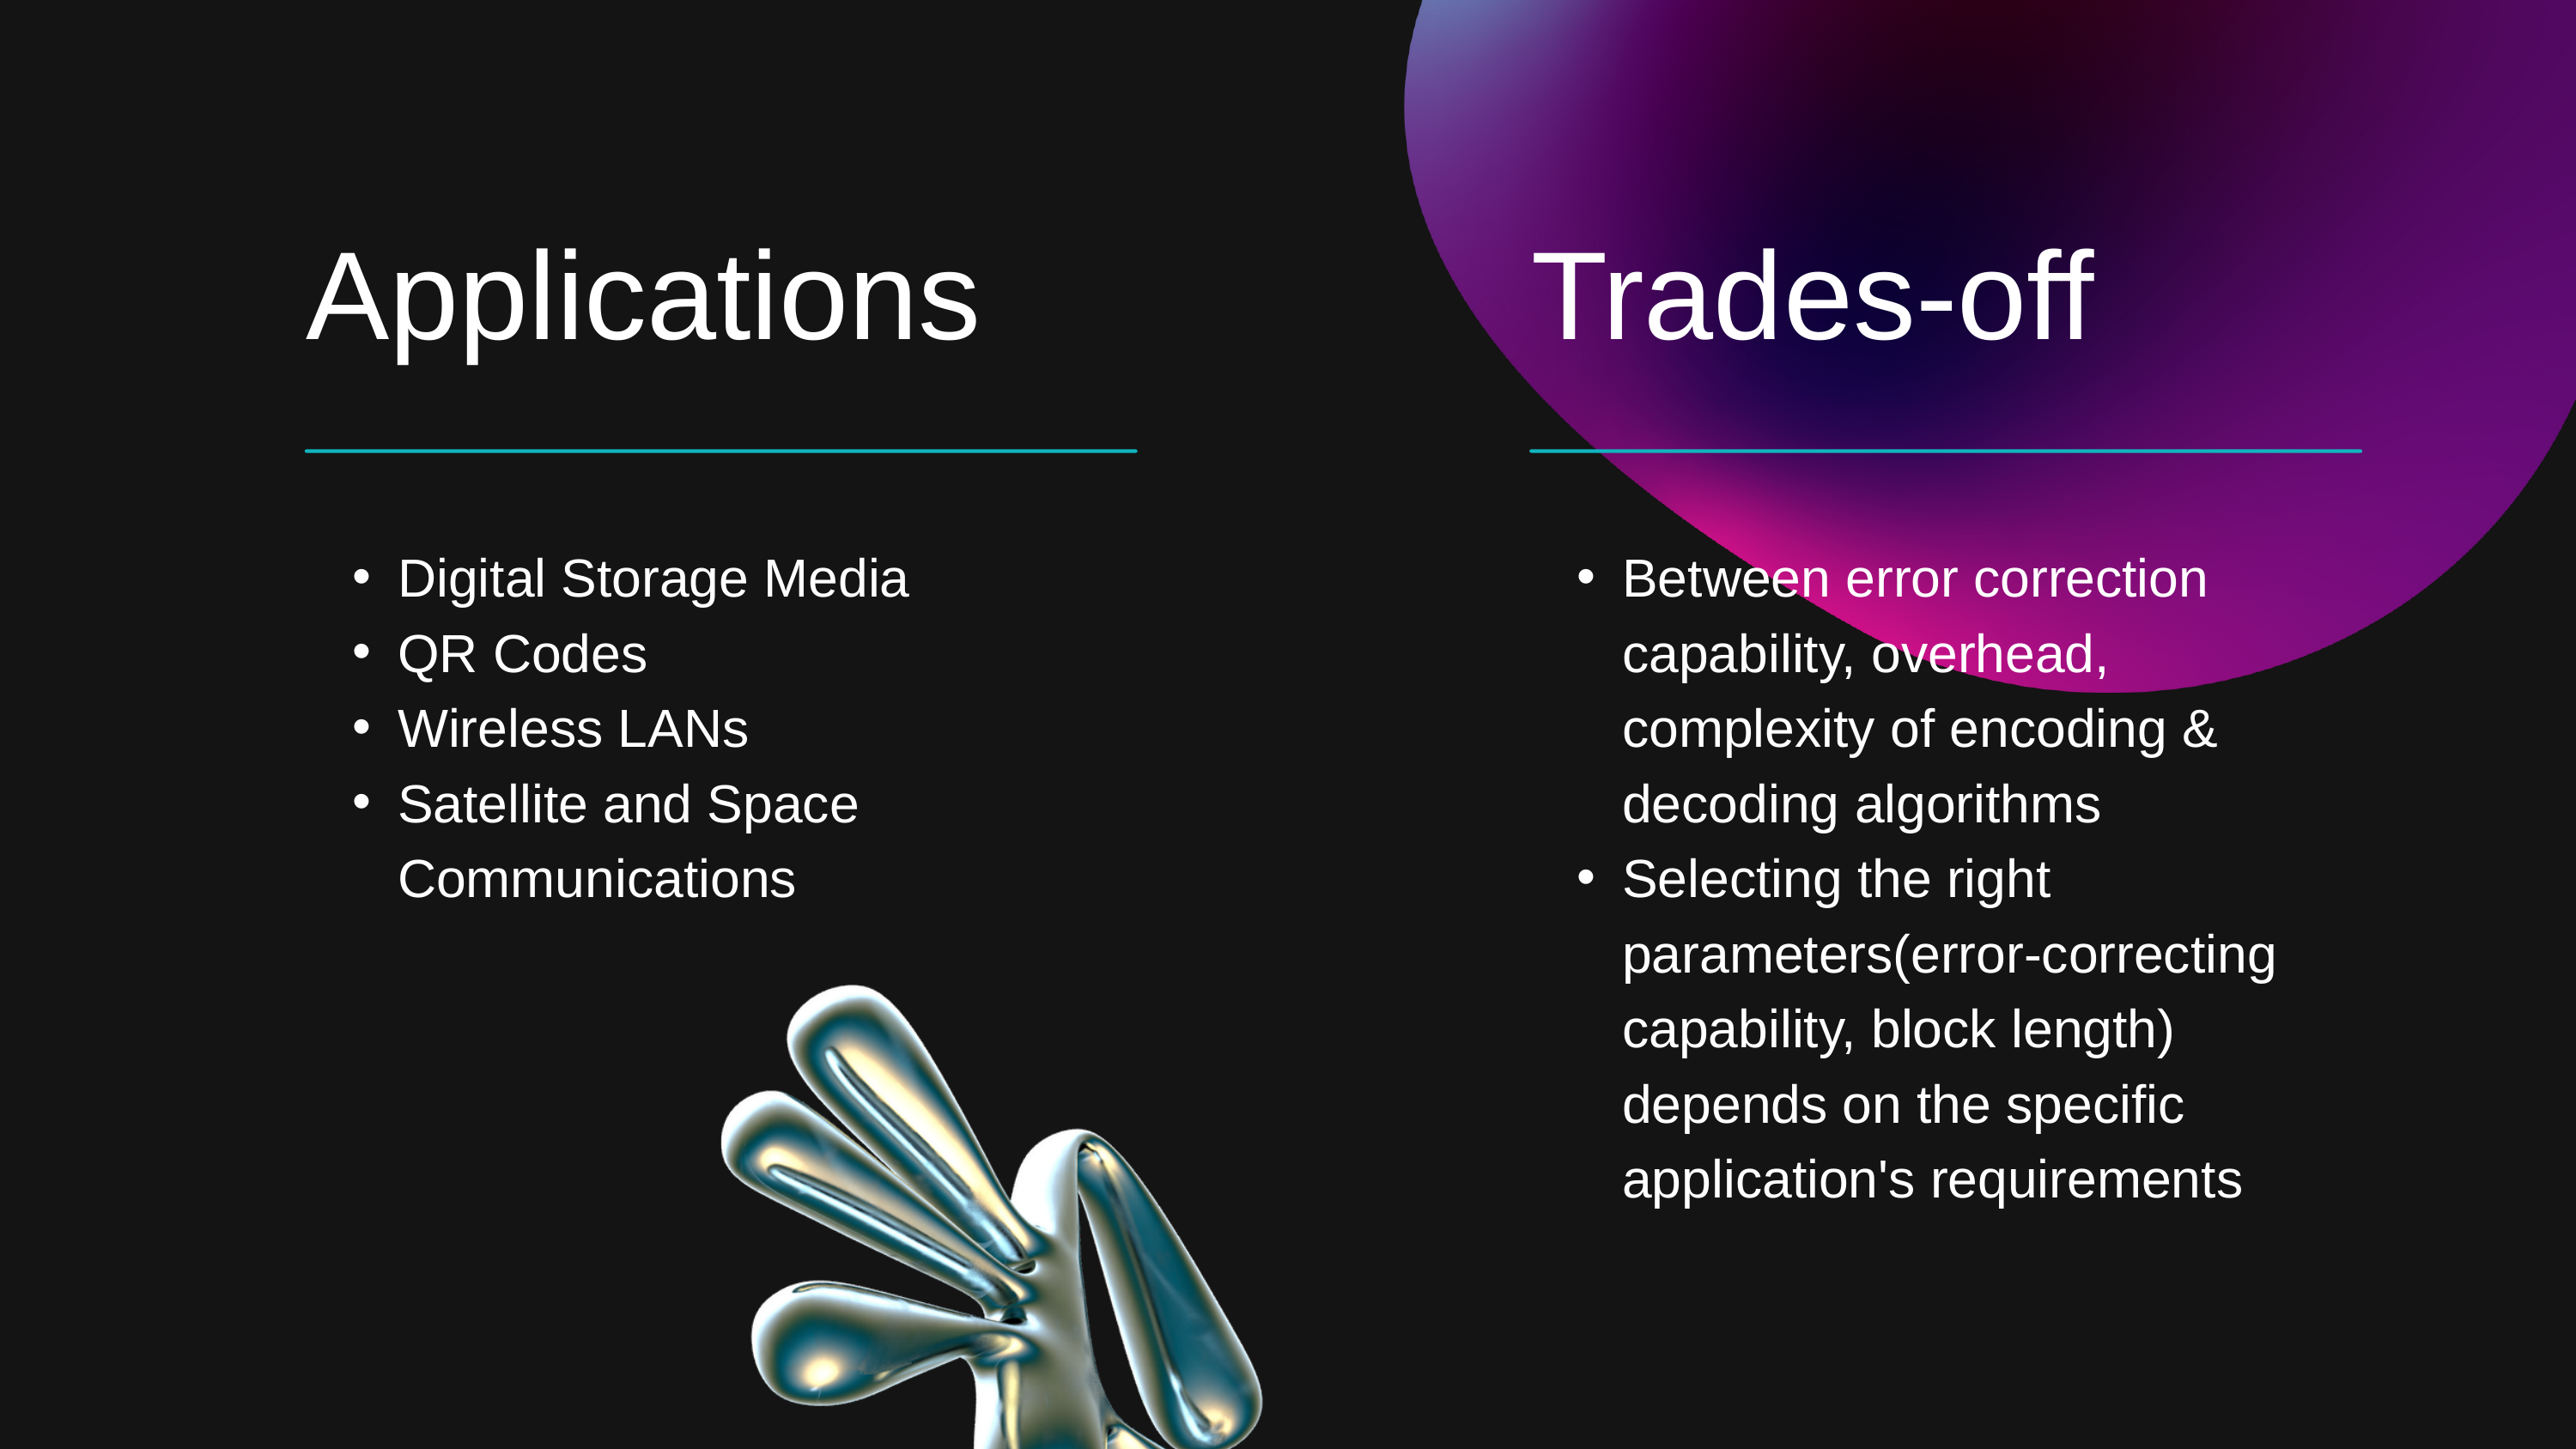

Applications

Digital Storage Media
QR Codes
Wireless LANs
Satellite and Space Communications
Trades-off

Between error correction capability, overhead, complexity of encoding & decoding algorithms
Selecting the right parameters(error-correcting capability, block length) depends on the specific application's requirements